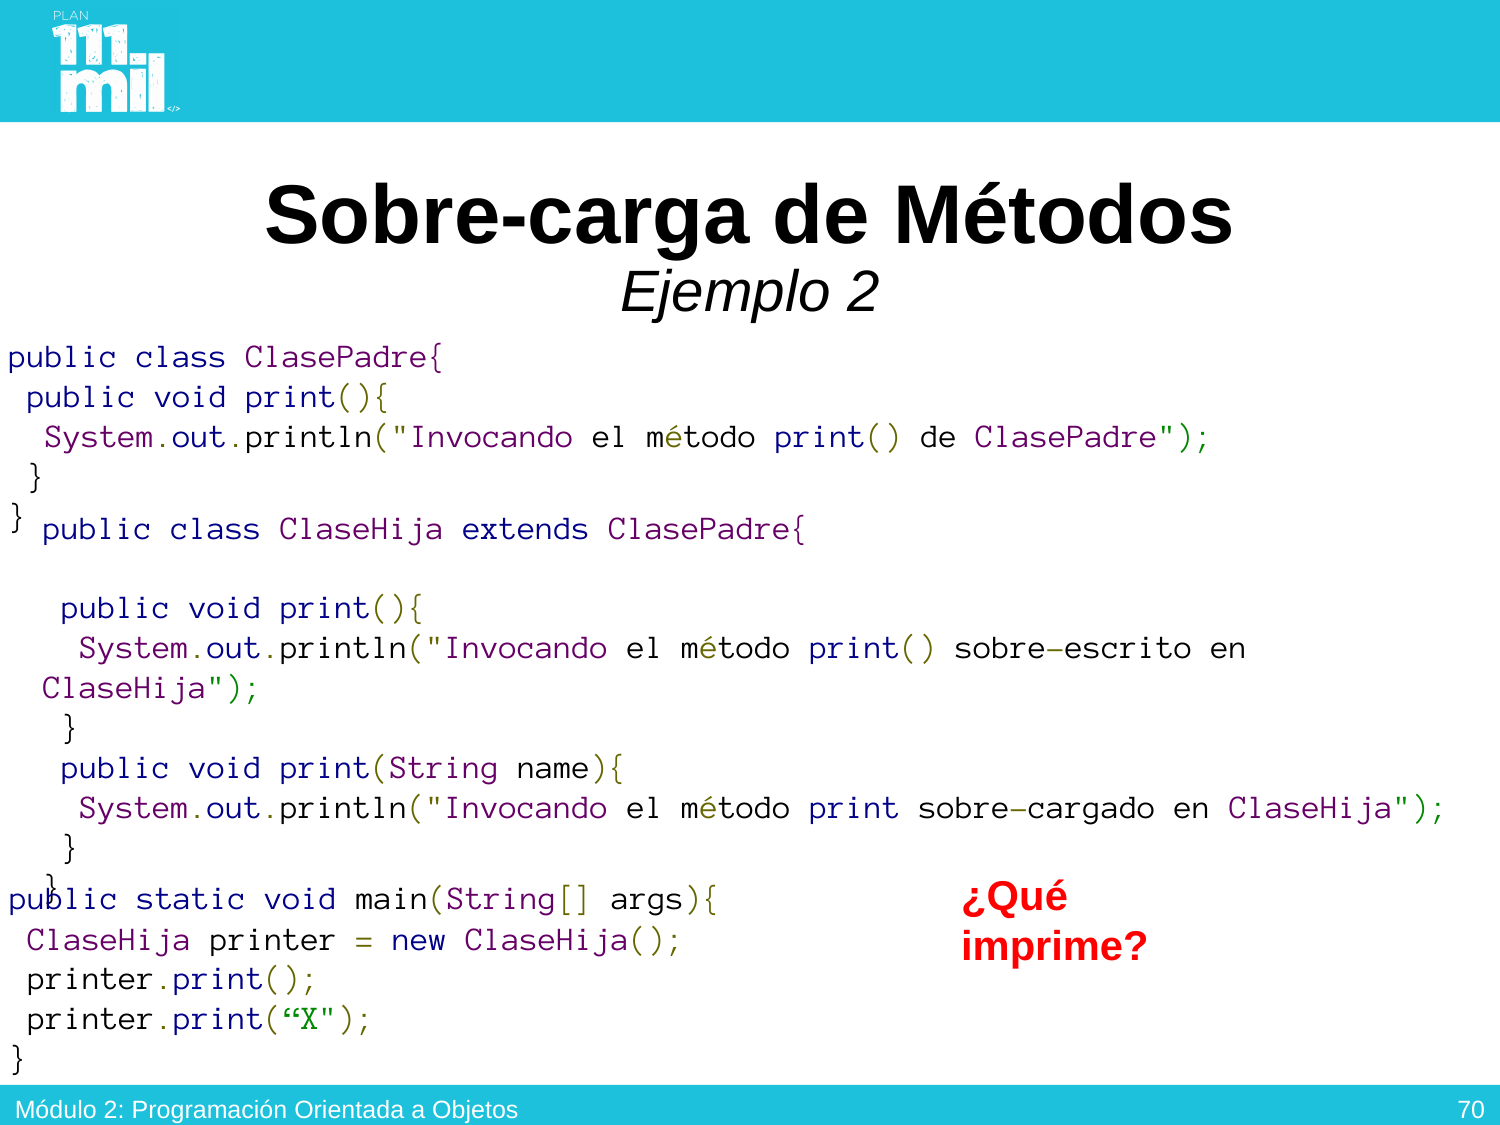

# Sobre-carga de Métodos Ejemplo 2
public class ClasePadre{
 public void print(){
  System.out.println("Invocando el método print() de ClasePadre");
 }
}
public class ClaseHija extends ClasePadre{

 public void print(){
  System.out.println("Invocando el método print() sobre-escrito en ClaseHija");
 }
 public void print(String name){
  System.out.println("Invocando el método print sobre-cargado en ClaseHija");
 }
}
¿Qué imprime?
public static void main(String[] args){
 ClaseHija printer = new ClaseHija();
 printer.print();
 printer.print(“X");
}
70
Módulo 2: Programación Orientada a Objetos